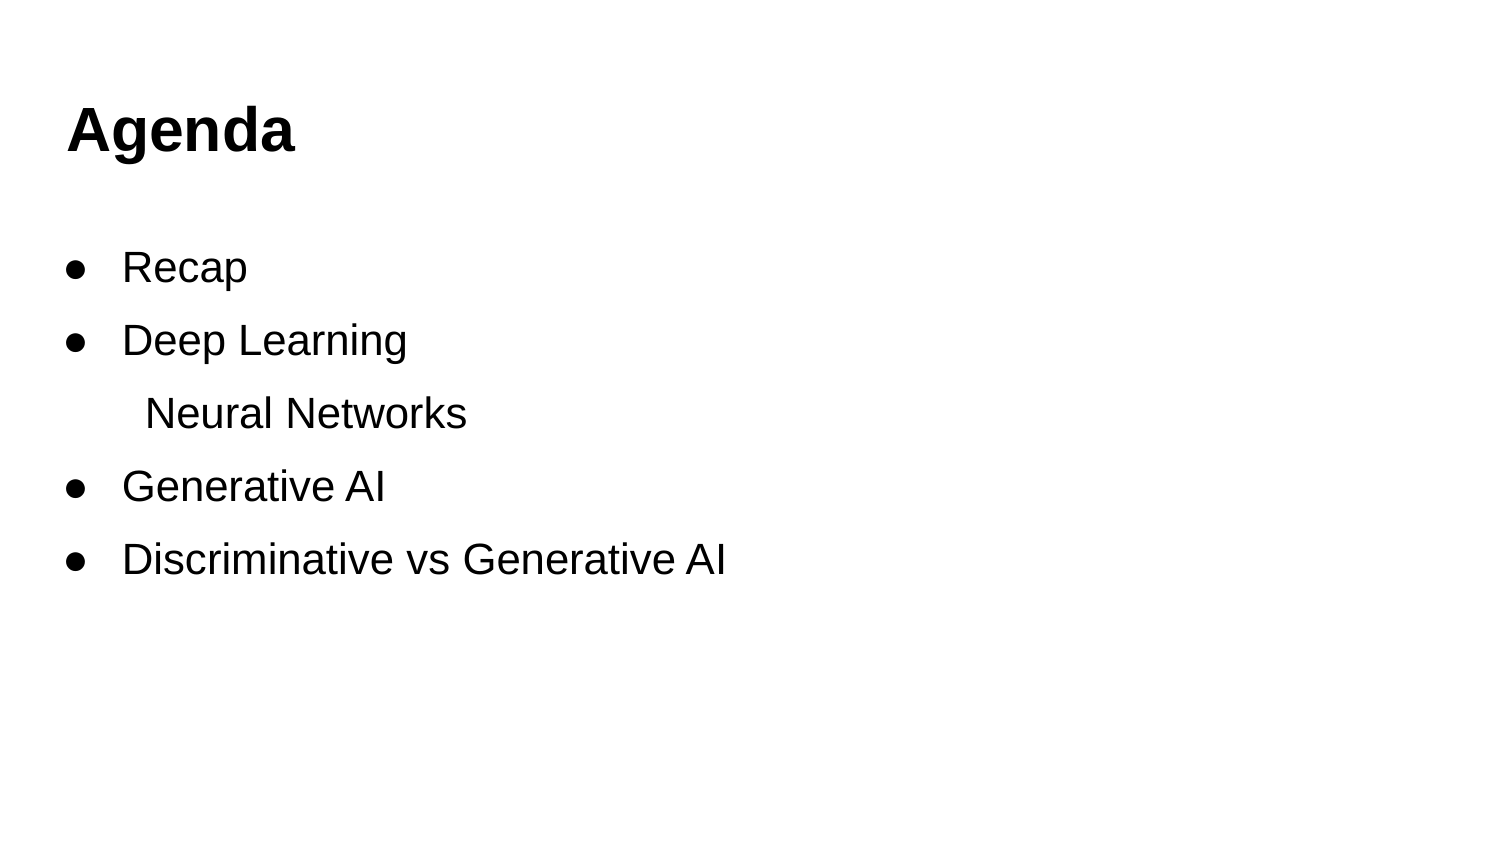

# Agenda
Recap
Deep Learning
Neural Networks
Generative AI
Discriminative vs Generative AI